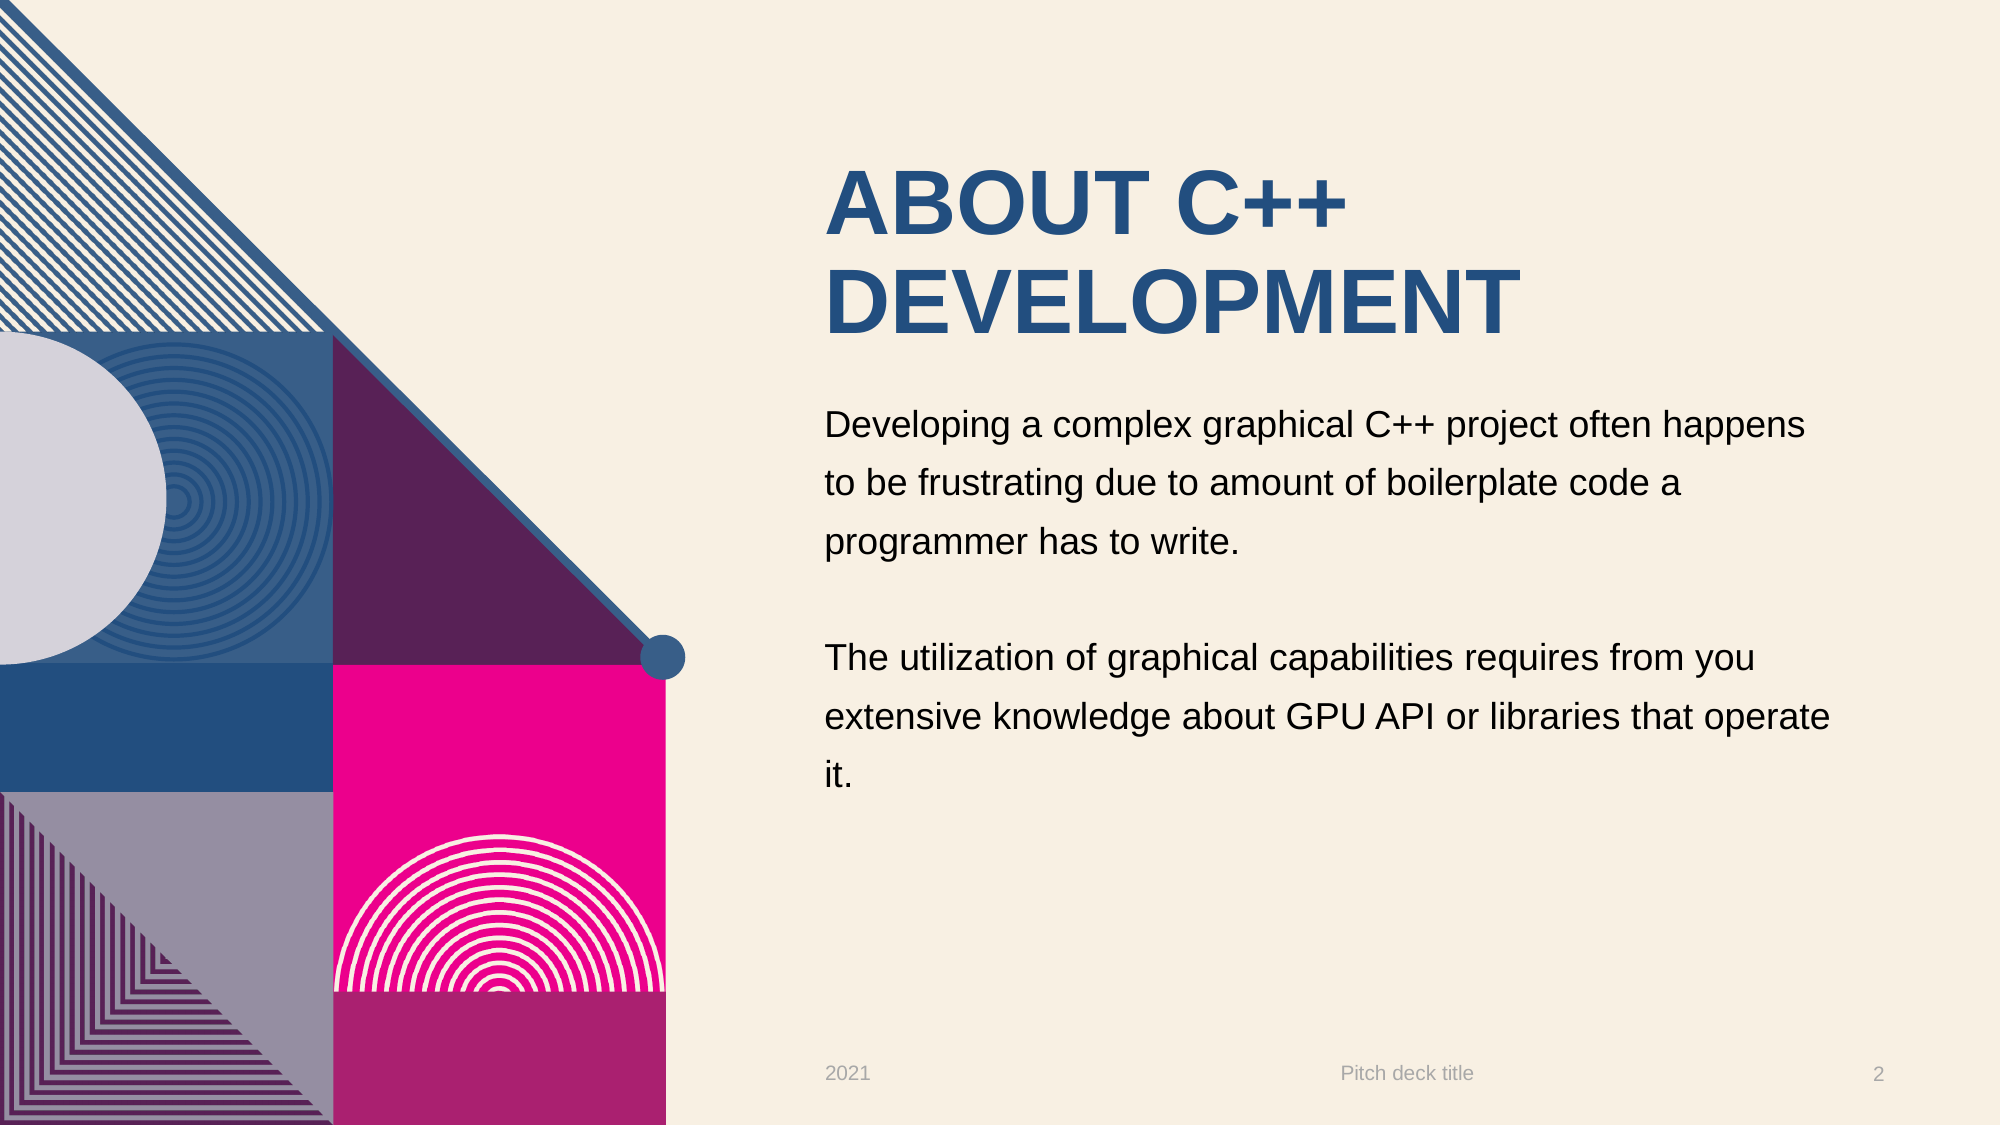

# ABOUT C++ Development
Developing a complex graphical C++ project often happens to be frustrating due to amount of boilerplate code a programmer has to write.

The utilization of graphical capabilities requires from you extensive knowledge about GPU API or libraries that operate it.
Pitch deck title
2021
2